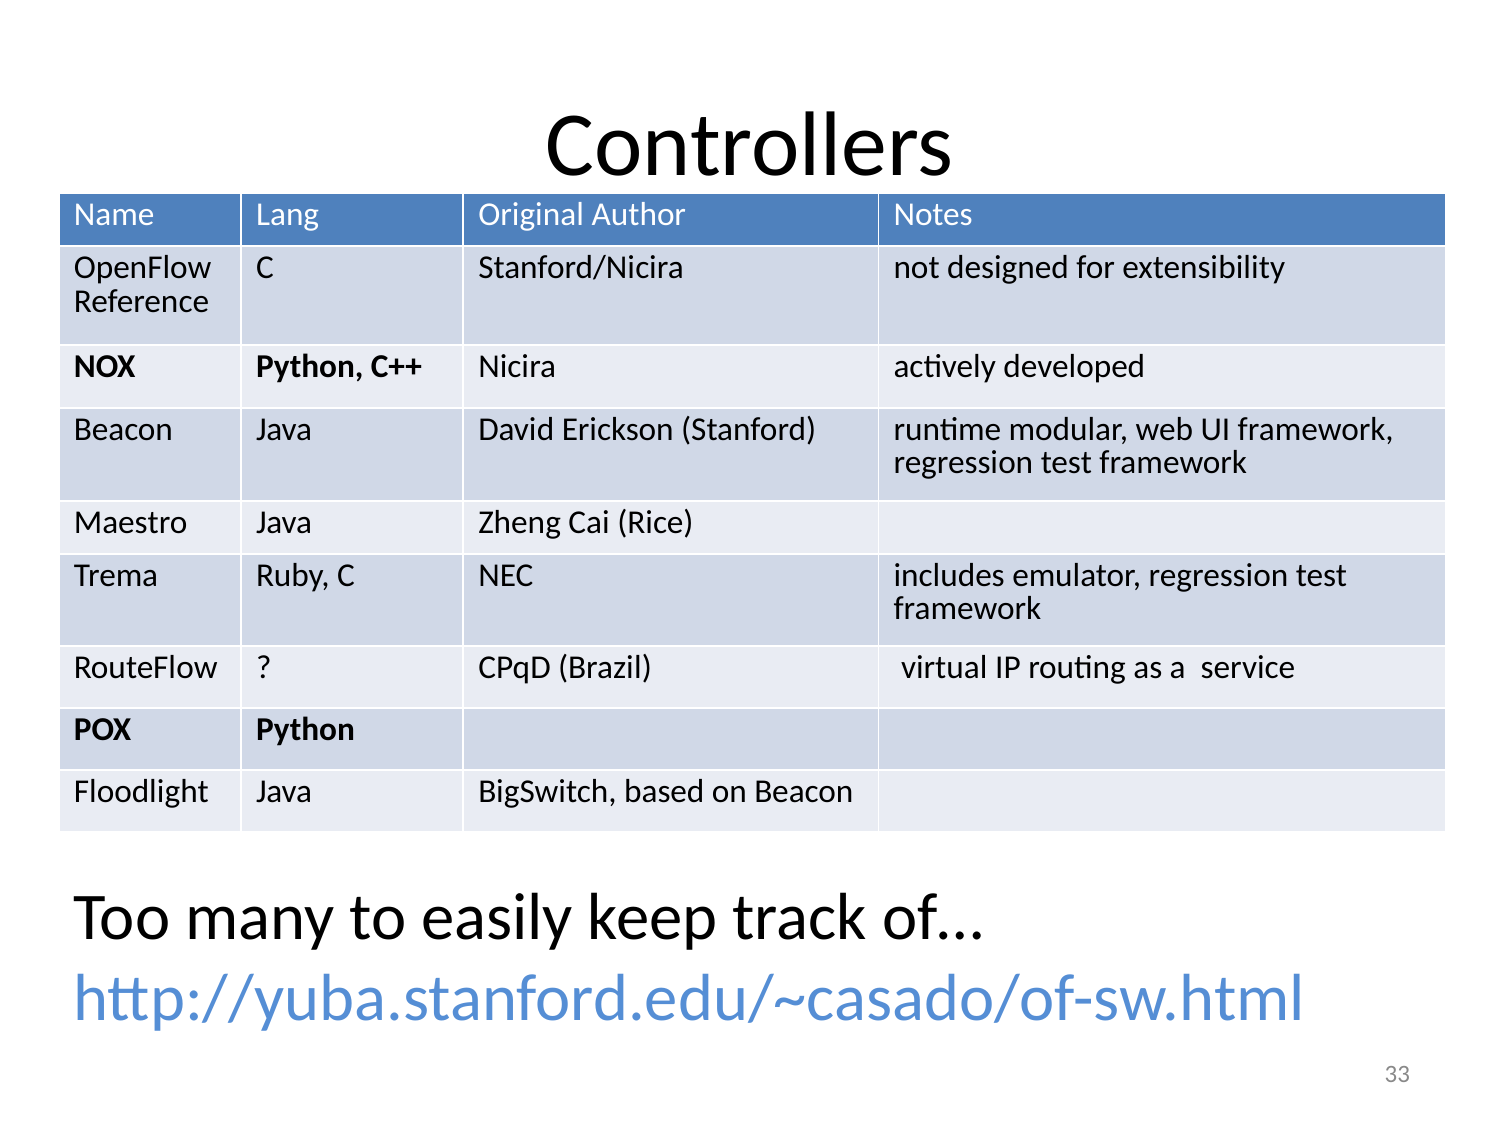

# Controllers
| Name | Lang | Original Author | Notes |
| --- | --- | --- | --- |
| OpenFlow Reference | C | Stanford/Nicira | not designed for extensibility |
| NOX | Python, C++ | Nicira | actively developed |
| Beacon | Java | David Erickson (Stanford) | runtime modular, web UI framework, regression test framework |
| Maestro | Java | Zheng Cai (Rice) |  |
| Trema | Ruby, C | NEC | includes emulator, regression test framework |
| RouteFlow | ? | CPqD (Brazil) | virtual IP routing as a service |
| POX | Python |  |  |
| Floodlight | Java | BigSwitch, based on Beacon |  |
Too many to easily keep track of…
http://yuba.stanford.edu/~casado/of-sw.html
33